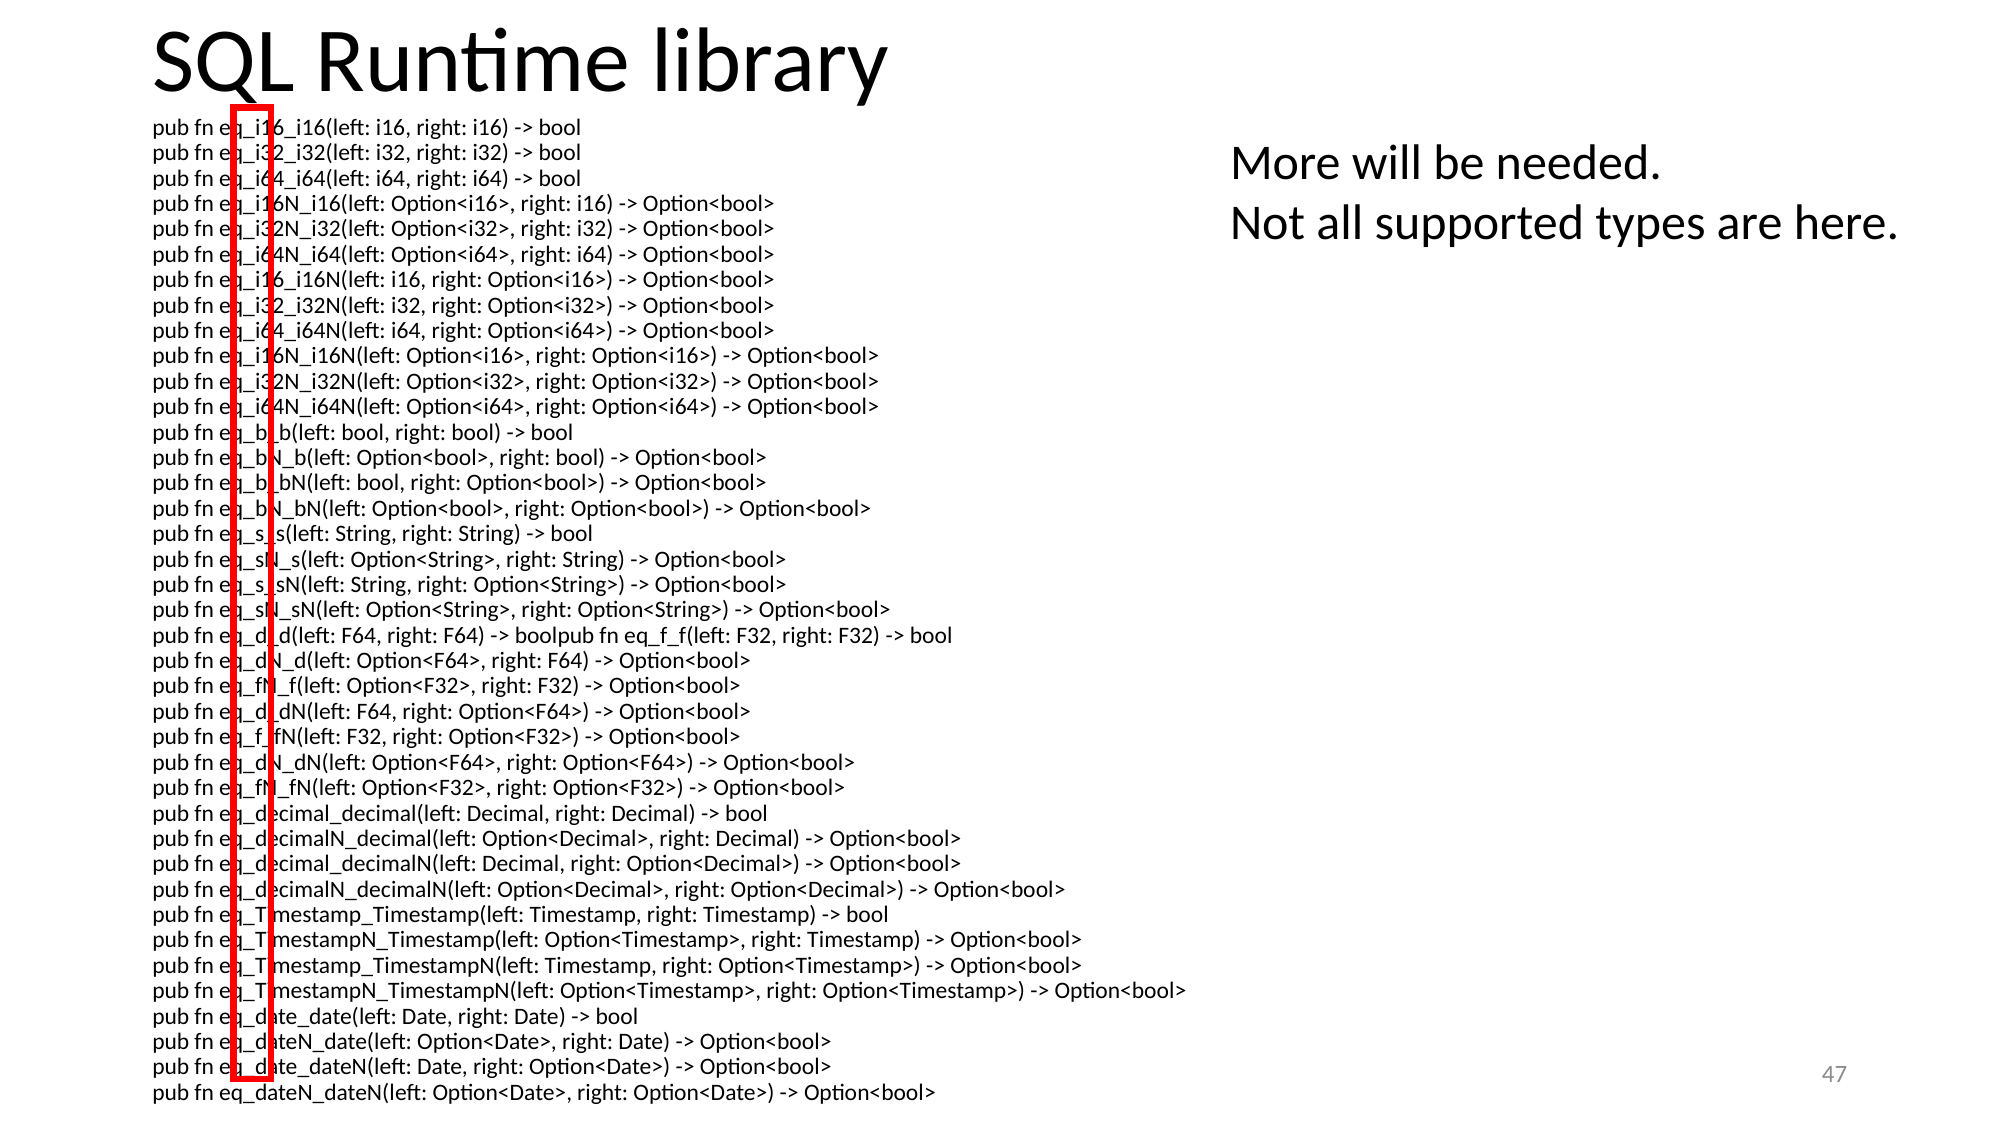

# SQL Runtime library
pub fn eq_i16_i16(left: i16, right: i16) -> bool
pub fn eq_i32_i32(left: i32, right: i32) -> bool
pub fn eq_i64_i64(left: i64, right: i64) -> bool
pub fn eq_i16N_i16(left: Option<i16>, right: i16) -> Option<bool>
pub fn eq_i32N_i32(left: Option<i32>, right: i32) -> Option<bool>
pub fn eq_i64N_i64(left: Option<i64>, right: i64) -> Option<bool>
pub fn eq_i16_i16N(left: i16, right: Option<i16>) -> Option<bool>
pub fn eq_i32_i32N(left: i32, right: Option<i32>) -> Option<bool>
pub fn eq_i64_i64N(left: i64, right: Option<i64>) -> Option<bool>
pub fn eq_i16N_i16N(left: Option<i16>, right: Option<i16>) -> Option<bool>
pub fn eq_i32N_i32N(left: Option<i32>, right: Option<i32>) -> Option<bool>
pub fn eq_i64N_i64N(left: Option<i64>, right: Option<i64>) -> Option<bool>
pub fn eq_b_b(left: bool, right: bool) -> bool
pub fn eq_bN_b(left: Option<bool>, right: bool) -> Option<bool>
pub fn eq_b_bN(left: bool, right: Option<bool>) -> Option<bool>
pub fn eq_bN_bN(left: Option<bool>, right: Option<bool>) -> Option<bool>
pub fn eq_s_s(left: String, right: String) -> bool
pub fn eq_sN_s(left: Option<String>, right: String) -> Option<bool>
pub fn eq_s_sN(left: String, right: Option<String>) -> Option<bool>
pub fn eq_sN_sN(left: Option<String>, right: Option<String>) -> Option<bool>
pub fn eq_d_d(left: F64, right: F64) -> boolpub fn eq_f_f(left: F32, right: F32) -> bool
pub fn eq_dN_d(left: Option<F64>, right: F64) -> Option<bool>
pub fn eq_fN_f(left: Option<F32>, right: F32) -> Option<bool>
pub fn eq_d_dN(left: F64, right: Option<F64>) -> Option<bool>
pub fn eq_f_fN(left: F32, right: Option<F32>) -> Option<bool>
pub fn eq_dN_dN(left: Option<F64>, right: Option<F64>) -> Option<bool>
pub fn eq_fN_fN(left: Option<F32>, right: Option<F32>) -> Option<bool>
pub fn eq_decimal_decimal(left: Decimal, right: Decimal) -> bool
pub fn eq_decimalN_decimal(left: Option<Decimal>, right: Decimal) -> Option<bool>
pub fn eq_decimal_decimalN(left: Decimal, right: Option<Decimal>) -> Option<bool>
pub fn eq_decimalN_decimalN(left: Option<Decimal>, right: Option<Decimal>) -> Option<bool>
pub fn eq_Timestamp_Timestamp(left: Timestamp, right: Timestamp) -> bool
pub fn eq_TimestampN_Timestamp(left: Option<Timestamp>, right: Timestamp) -> Option<bool>
pub fn eq_Timestamp_TimestampN(left: Timestamp, right: Option<Timestamp>) -> Option<bool>
pub fn eq_TimestampN_TimestampN(left: Option<Timestamp>, right: Option<Timestamp>) -> Option<bool>
pub fn eq_date_date(left: Date, right: Date) -> bool
pub fn eq_dateN_date(left: Option<Date>, right: Date) -> Option<bool>
pub fn eq_date_dateN(left: Date, right: Option<Date>) -> Option<bool>
pub fn eq_dateN_dateN(left: Option<Date>, right: Option<Date>) -> Option<bool>

More will be needed.
Not all supported types are here.
47